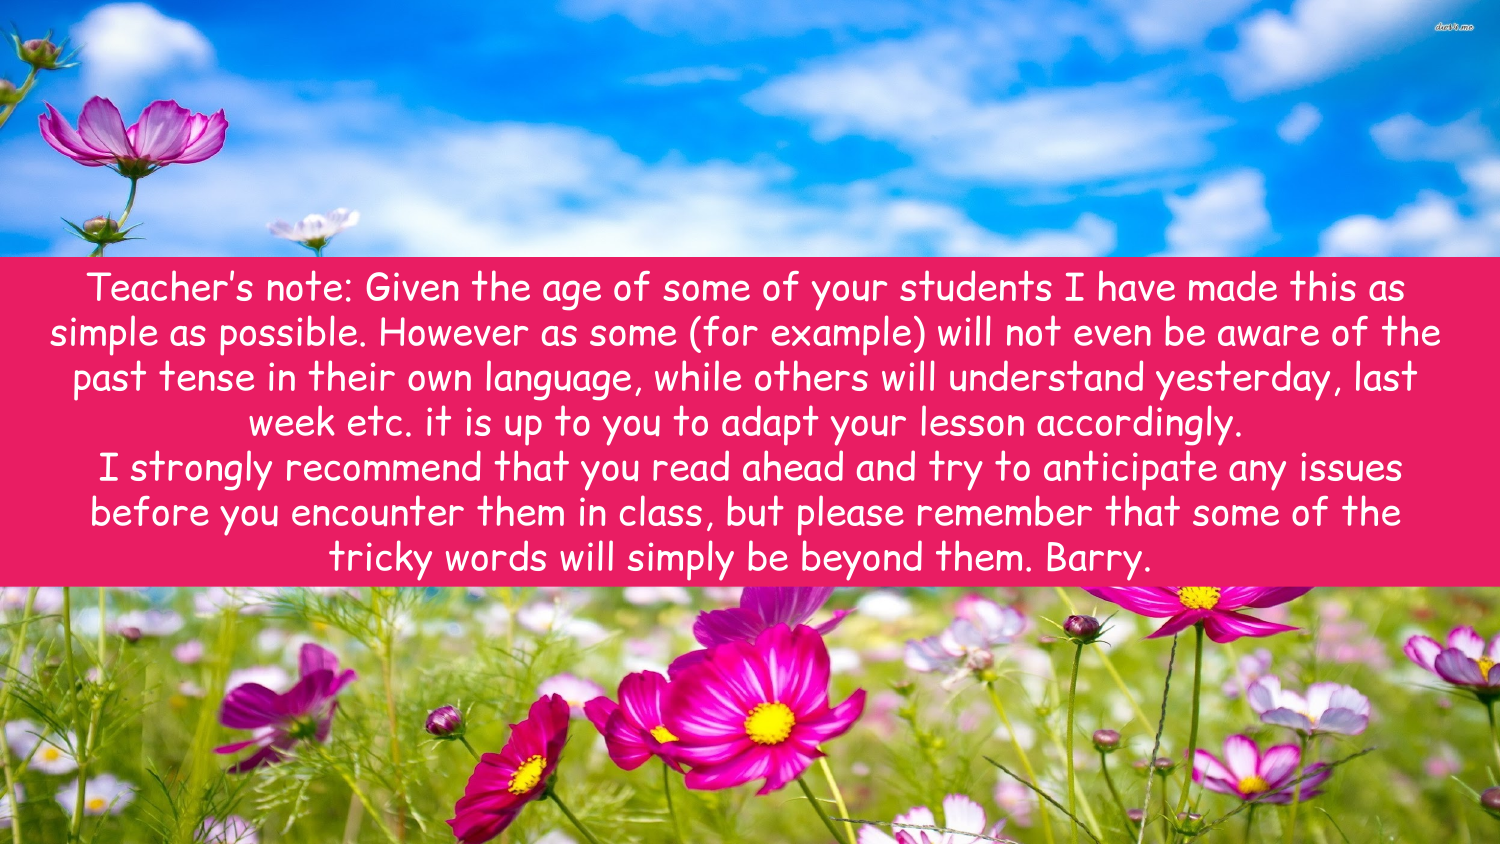

# Teacher’s note: Given the age of some of your students I have made this as simple as possible. However as some (for example) will not even be aware of the past tense in their own language, while others will understand yesterday, last week etc. it is up to you to adapt your lesson accordingly.
 I strongly recommend that you read ahead and try to anticipate any issues before you encounter them in class, but please remember that some of the tricky words will simply be beyond them. Barry.